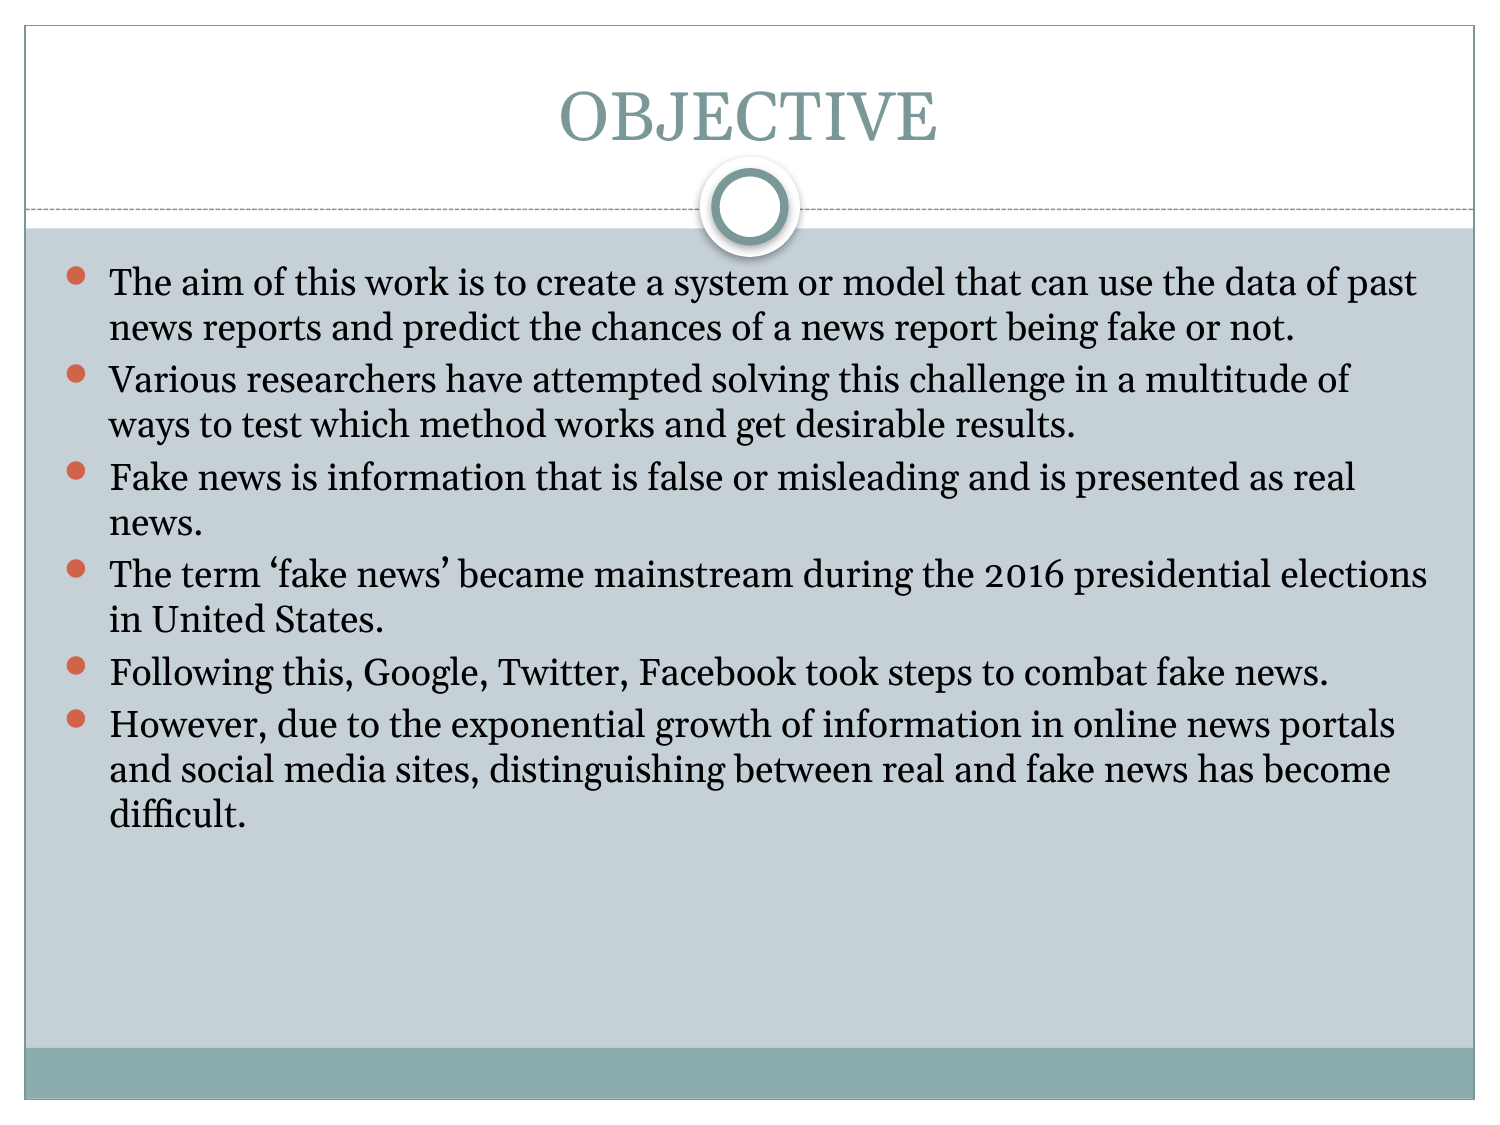

# OBJECTIVE
The aim of this work is to create a system or model that can use the data of past news reports and predict the chances of a news report being fake or not.
Various researchers have attempted solving this challenge in a multitude of ways to test which method works and get desirable results.
Fake news is information that is false or misleading and is presented as real news.
The term ‘fake news’ became mainstream during the 2016 presidential elections in United States.
Following this, Google, Twitter, Facebook took steps to combat fake news.
However, due to the exponential growth of information in online news portals and social media sites, distinguishing between real and fake news has become difficult.